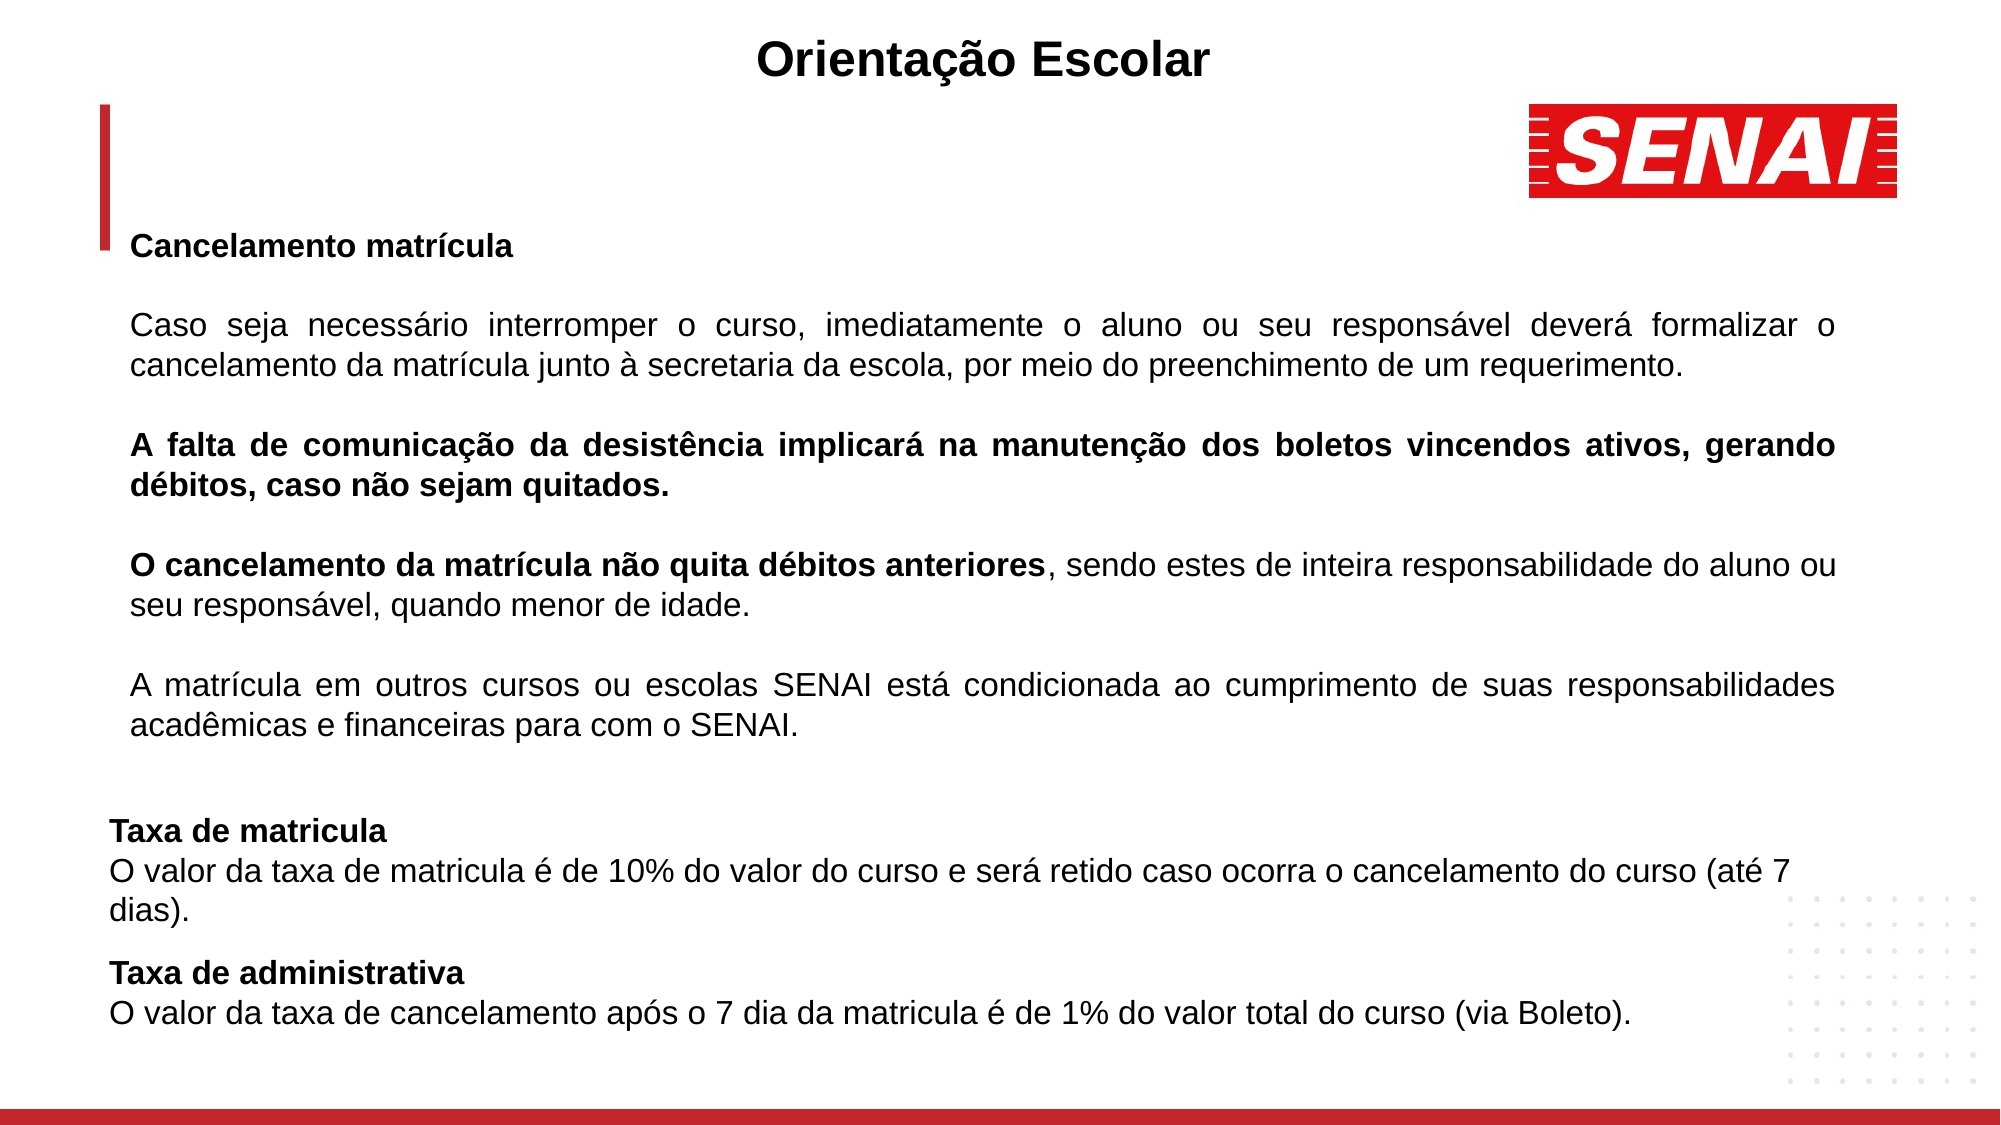

Orientação Escolar
Cancelamento matrícula

Caso seja necessário interromper o curso, imediatamente o aluno ou seu responsável deverá formalizar o cancelamento da matrícula junto à secretaria da escola, por meio do preenchimento de um requerimento.

A falta de comunicação da desistência implicará na manutenção dos boletos vincendos ativos, gerando débitos, caso não sejam quitados.

O cancelamento da matrícula não quita débitos anteriores, sendo estes de inteira responsabilidade do aluno ou seu responsável, quando menor de idade.

A matrícula em outros cursos ou escolas SENAI está condicionada ao cumprimento de suas responsabilidades acadêmicas e financeiras para com o SENAI.
Taxa de matricula
O valor da taxa de matricula é de 10% do valor do curso e será retido caso ocorra o cancelamento do curso (até 7 dias).
Taxa de administrativa
O valor da taxa de cancelamento após o 7 dia da matricula é de 1% do valor total do curso (via Boleto).